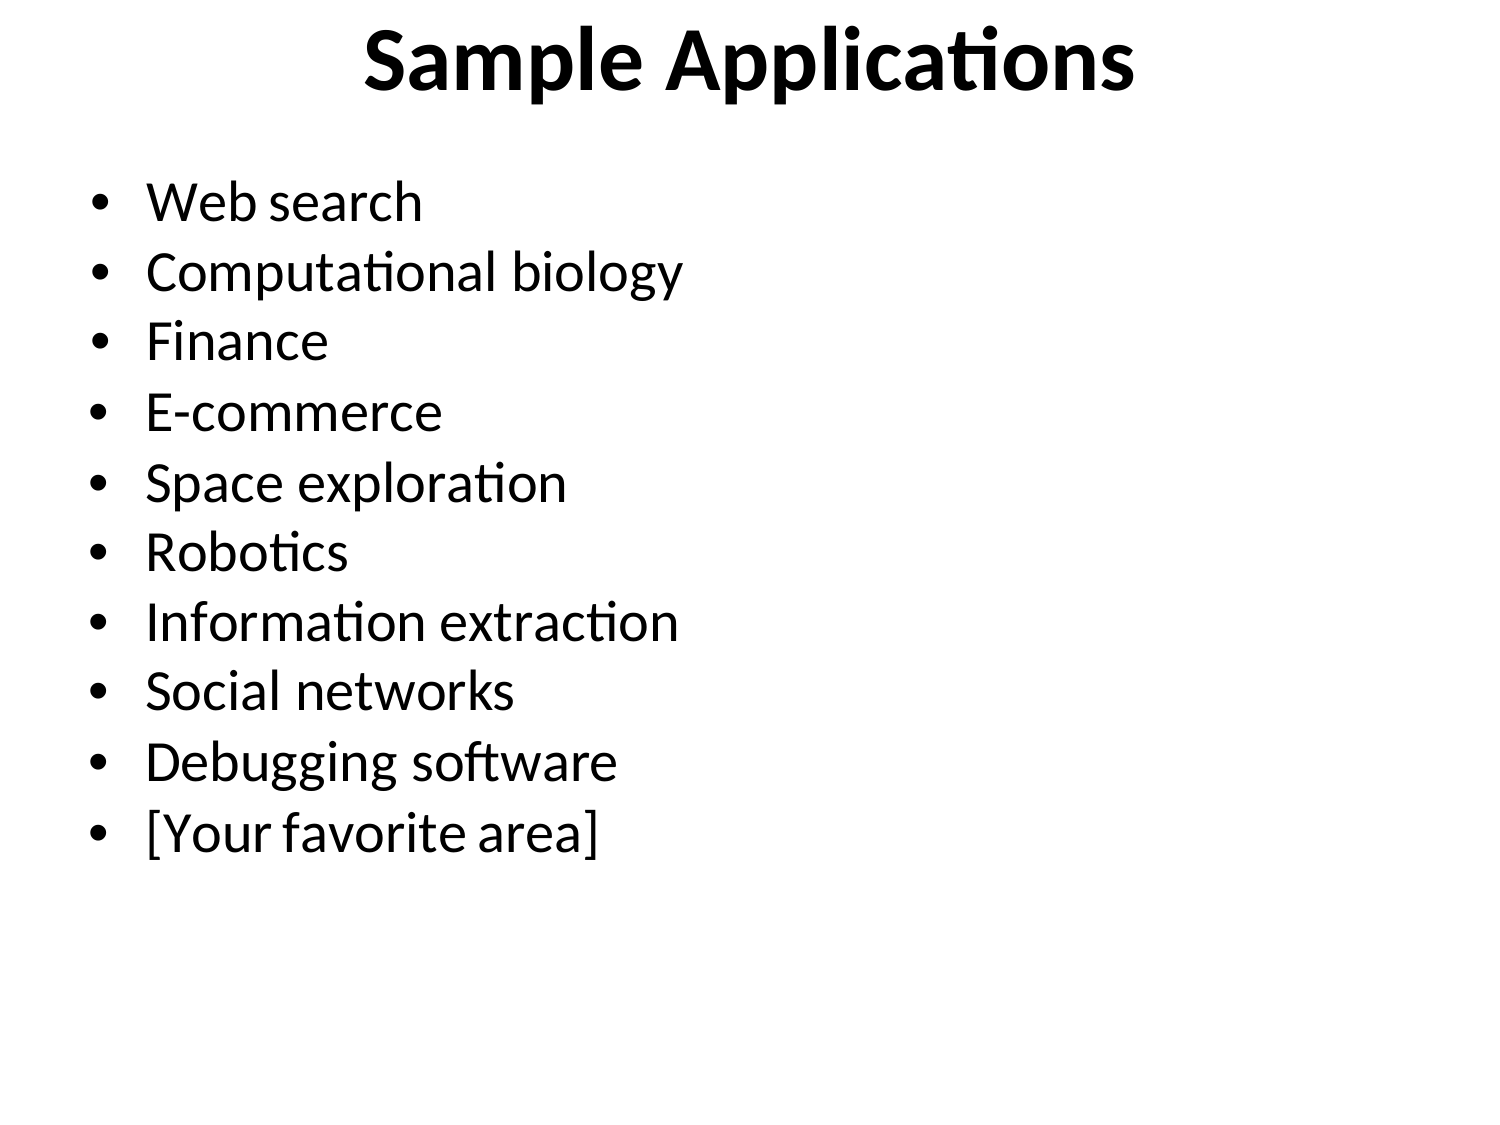

Sample	Applications

•Web	search
•Computational	biology
•Finance
•E-commerce
•Space	exploration
•Robotics
•Information	extraction
•Social	networks
•Debugging	software
•[Your	favorite	area]